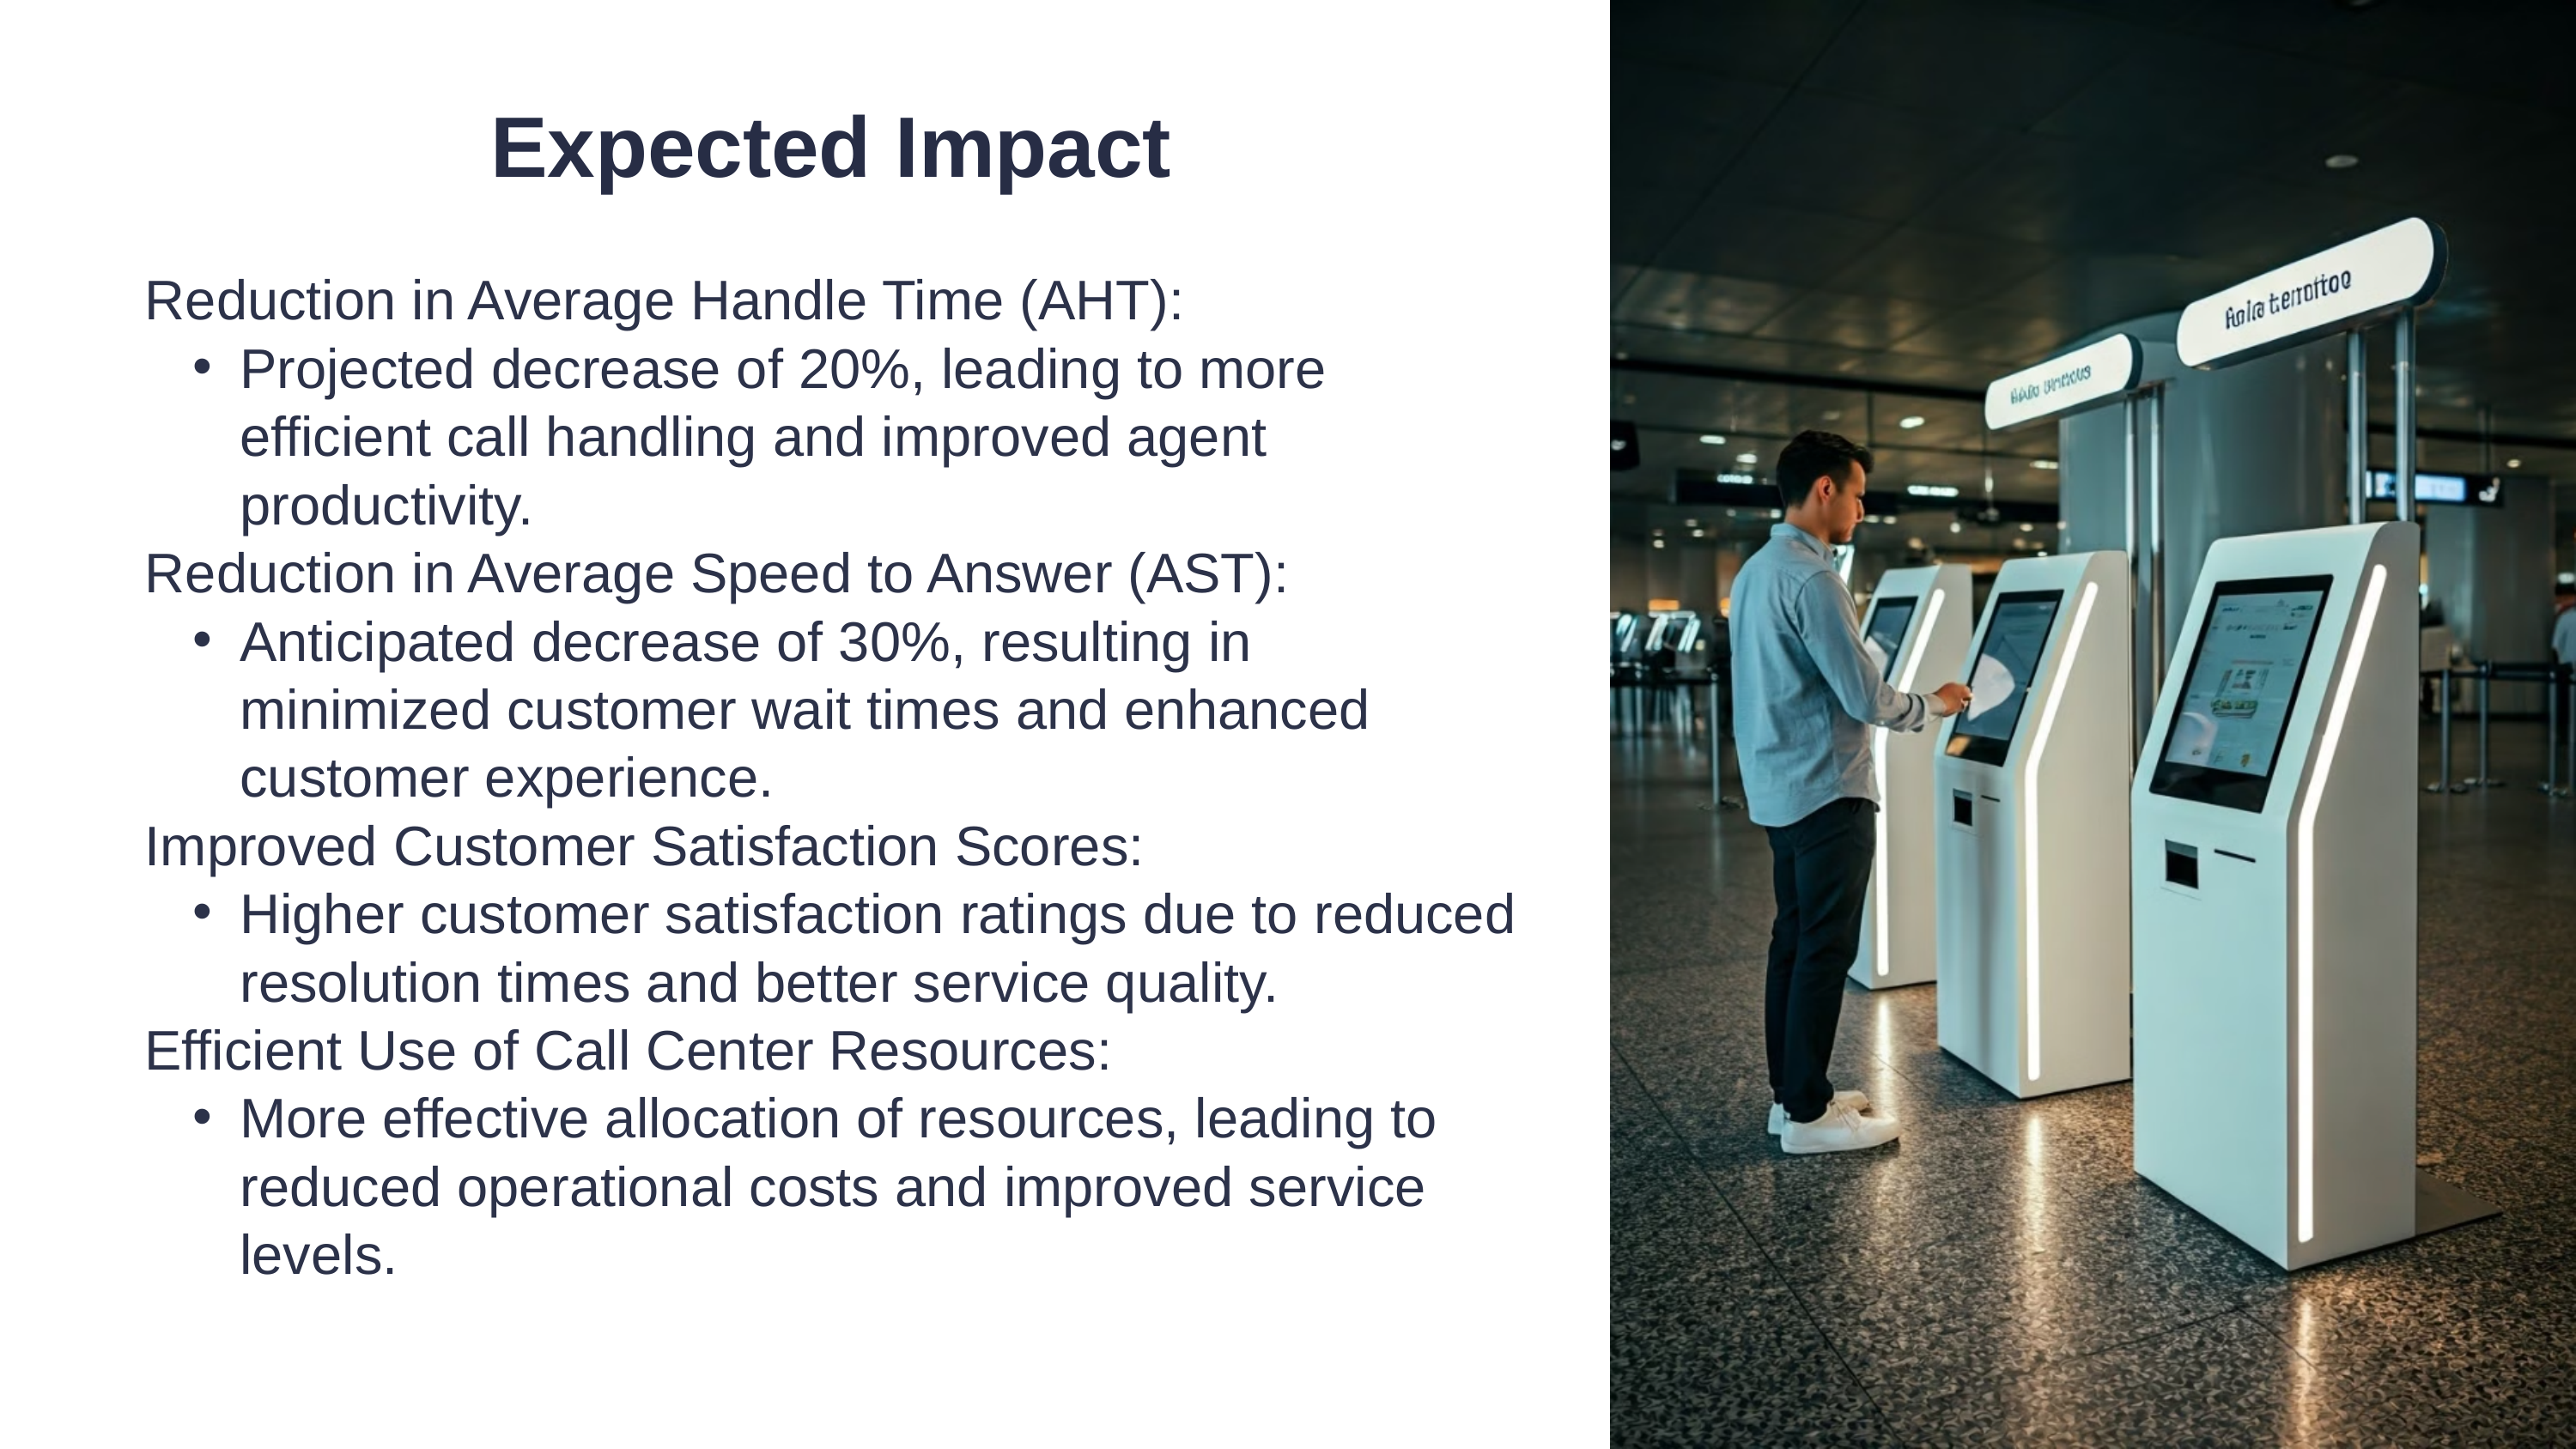

Expected Impact

Reduction in Average Handle Time (AHT):
Projected decrease of 20%, leading to more efficient call handling and improved agent productivity.
Reduction in Average Speed to Answer (AST):
Anticipated decrease of 30%, resulting in minimized customer wait times and enhanced customer experience.
Improved Customer Satisfaction Scores:
Higher customer satisfaction ratings due to reduced resolution times and better service quality.
Efficient Use of Call Center Resources:
More effective allocation of resources, leading to reduced operational costs and improved service levels.